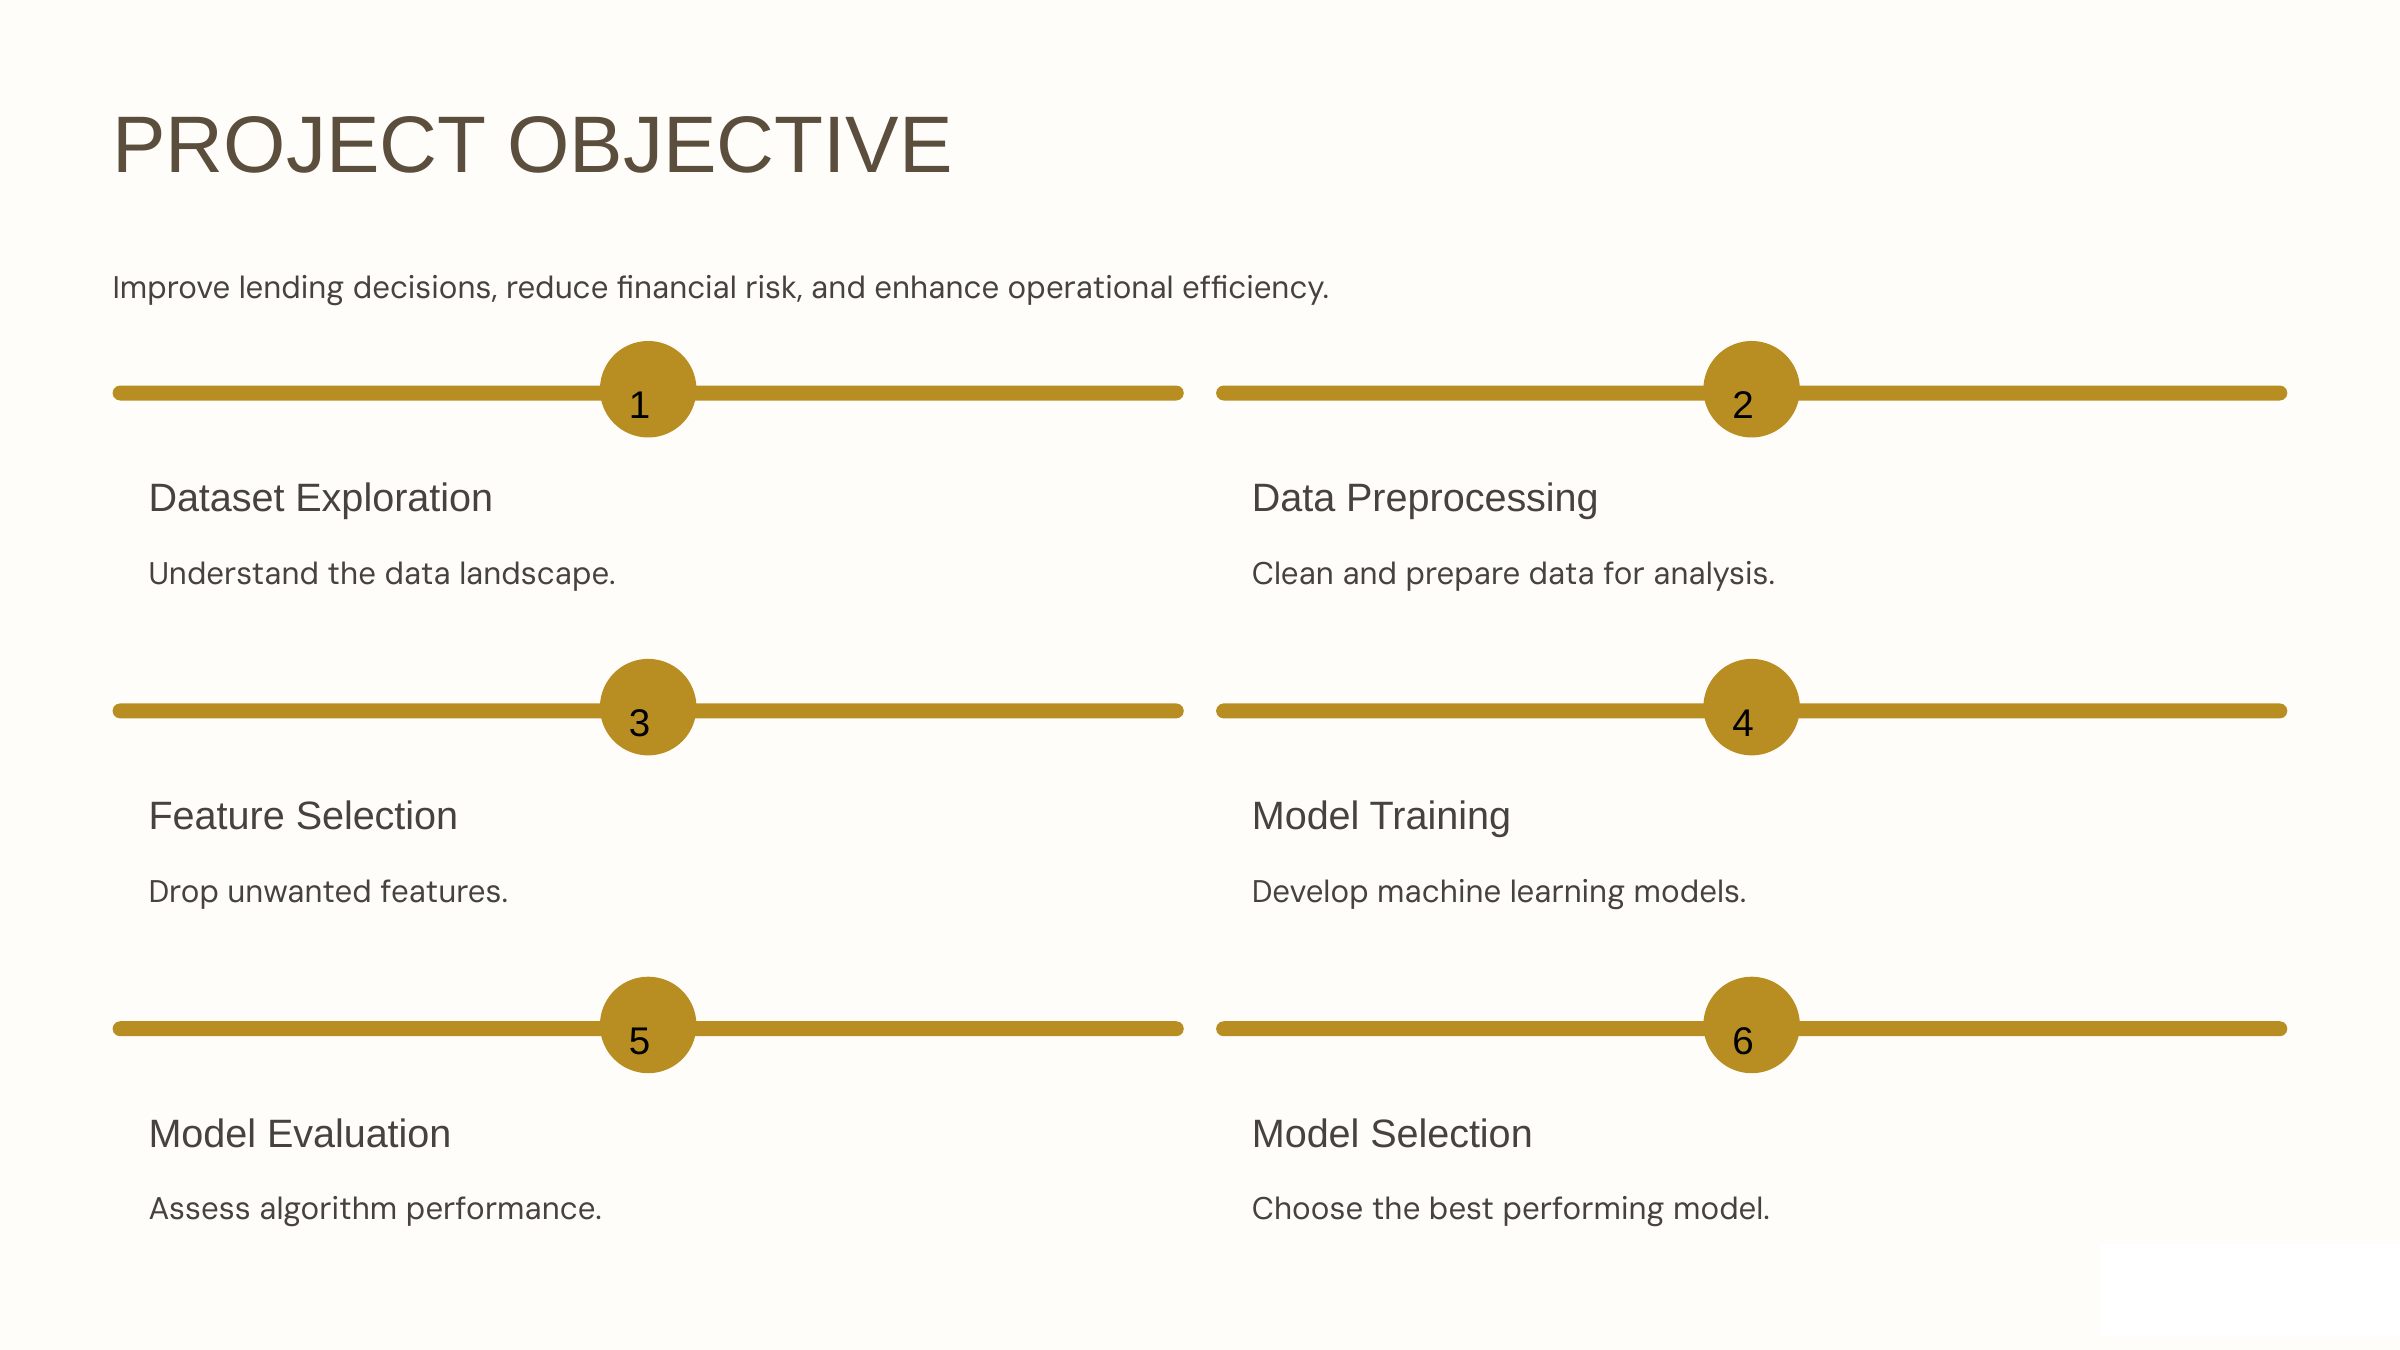

PROJECT OBJECTIVE
Improve lending decisions, reduce financial risk, and enhance operational efficiency.

1
2

Dataset Exploration
Data Preprocessing
Understand the data landscape.
Clean and prepare data for analysis.

3
4

Feature Selection
Model Training
Drop unwanted features.
Develop machine learning models.

5
6

Model Evaluation
Model Selection
Assess algorithm performance.
Choose the best performing model.